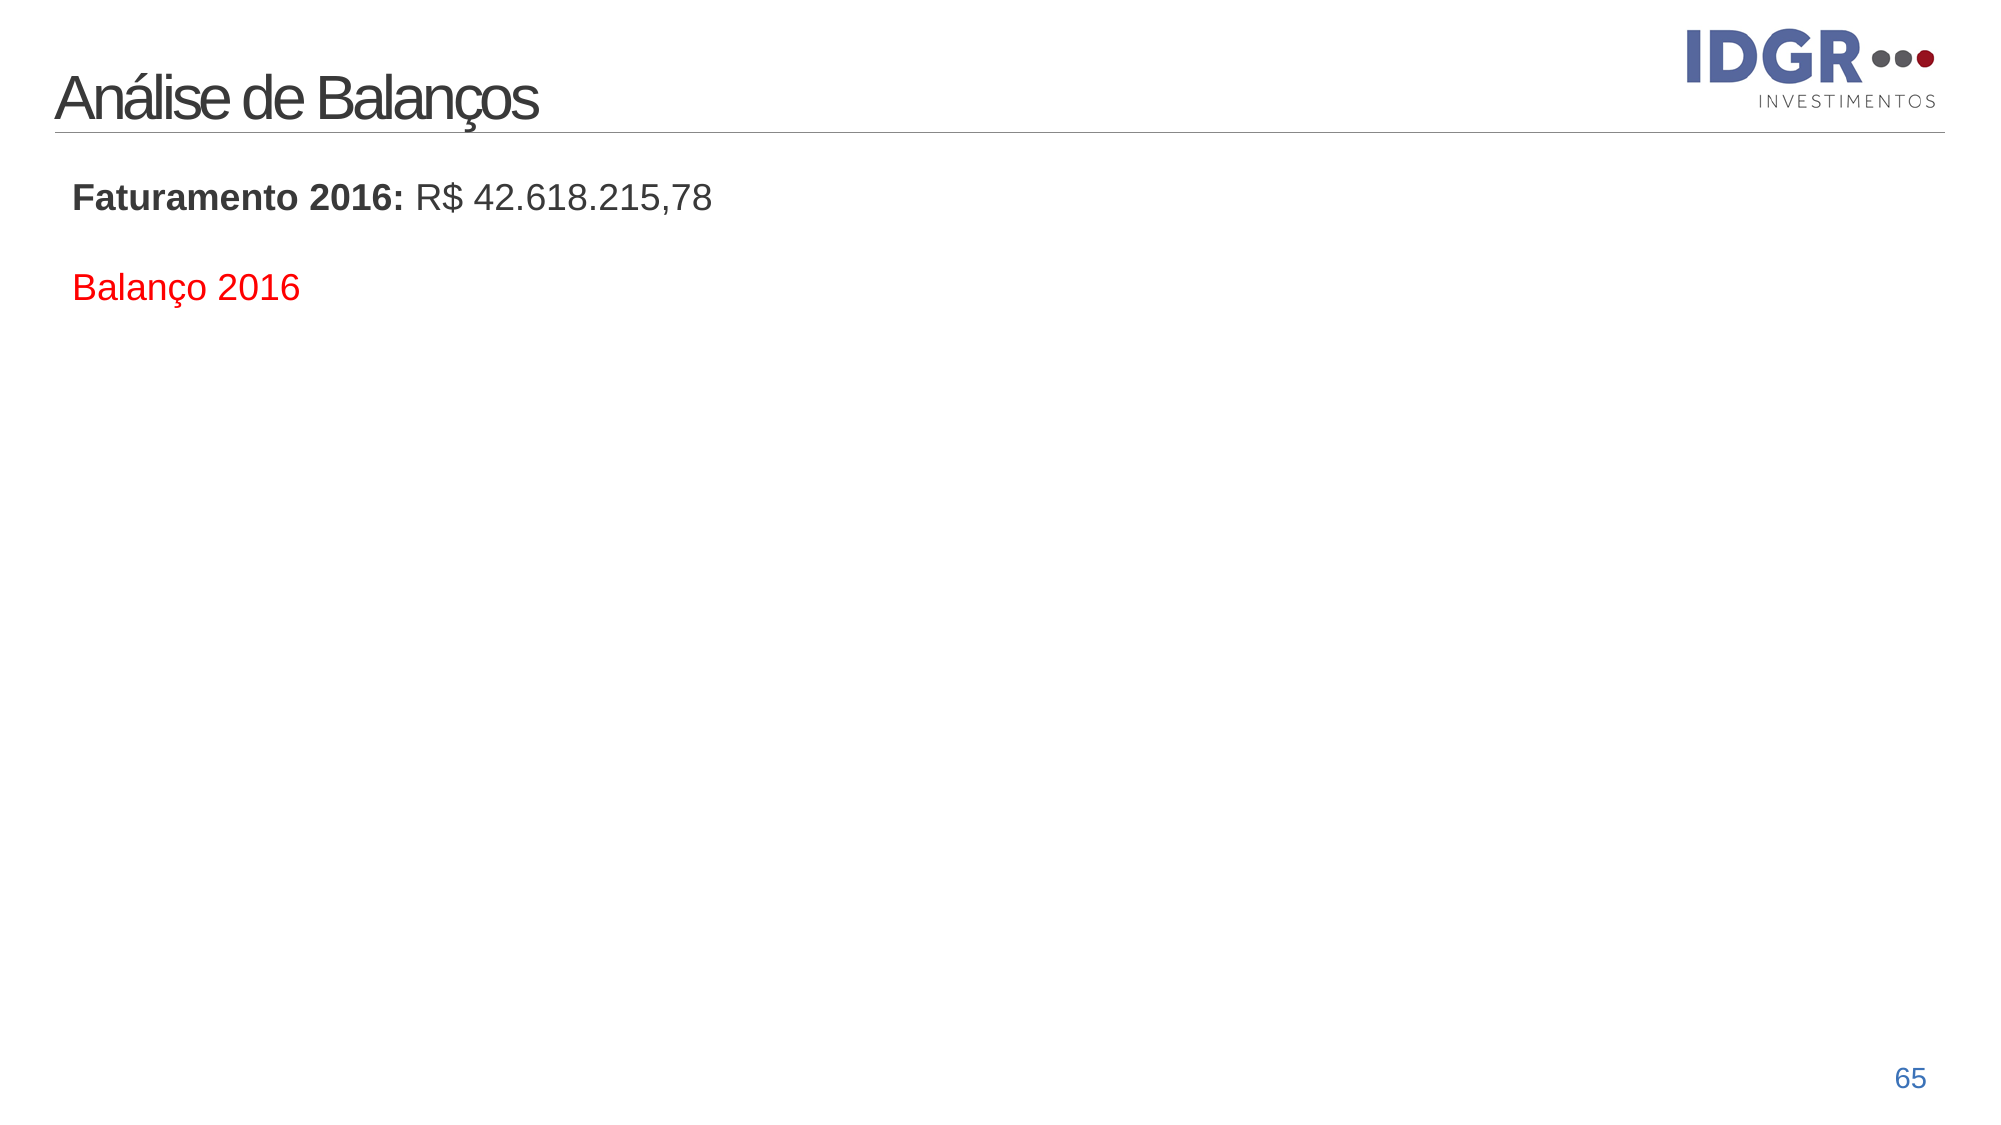

# Análise de Balanços

Faturamento 2016: R$ 42.618.215,78

Balanço 2016